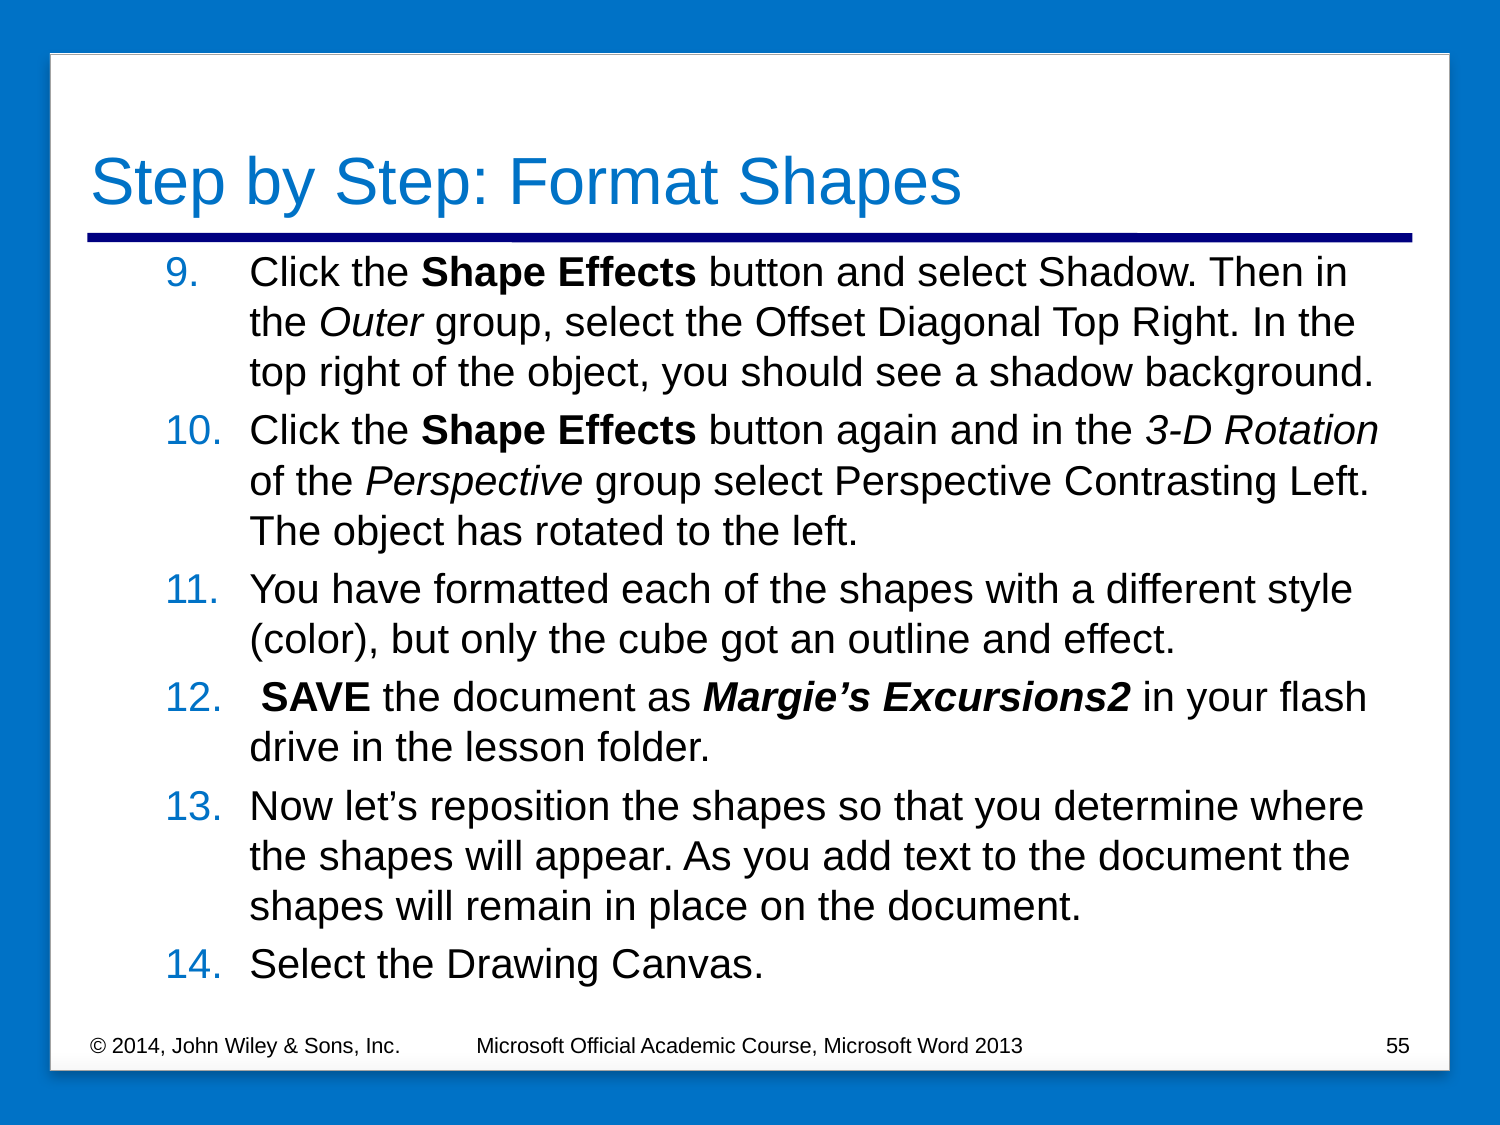

# Step by Step: Format Shapes
Click the Shape Effects button and select Shadow. Then in the Outer group, select the Offset Diagonal Top Right. In the top right of the object, you should see a shadow background.
Click the Shape Effects button again and in the 3-D Rotation of the Perspective group select Perspective Contrasting Left. The object has rotated to the left.
You have formatted each of the shapes with a different style (color), but only the cube got an outline and effect.
 SAVE the document as Margie’s Excursions2 in your flash drive in the lesson folder.
Now let’s reposition the shapes so that you determine where the shapes will appear. As you add text to the document the shapes will remain in place on the document.
Select the Drawing Canvas.

© 2014, John Wiley & Sons, Inc.
Microsoft Official Academic Course, Microsoft Word 2013
55